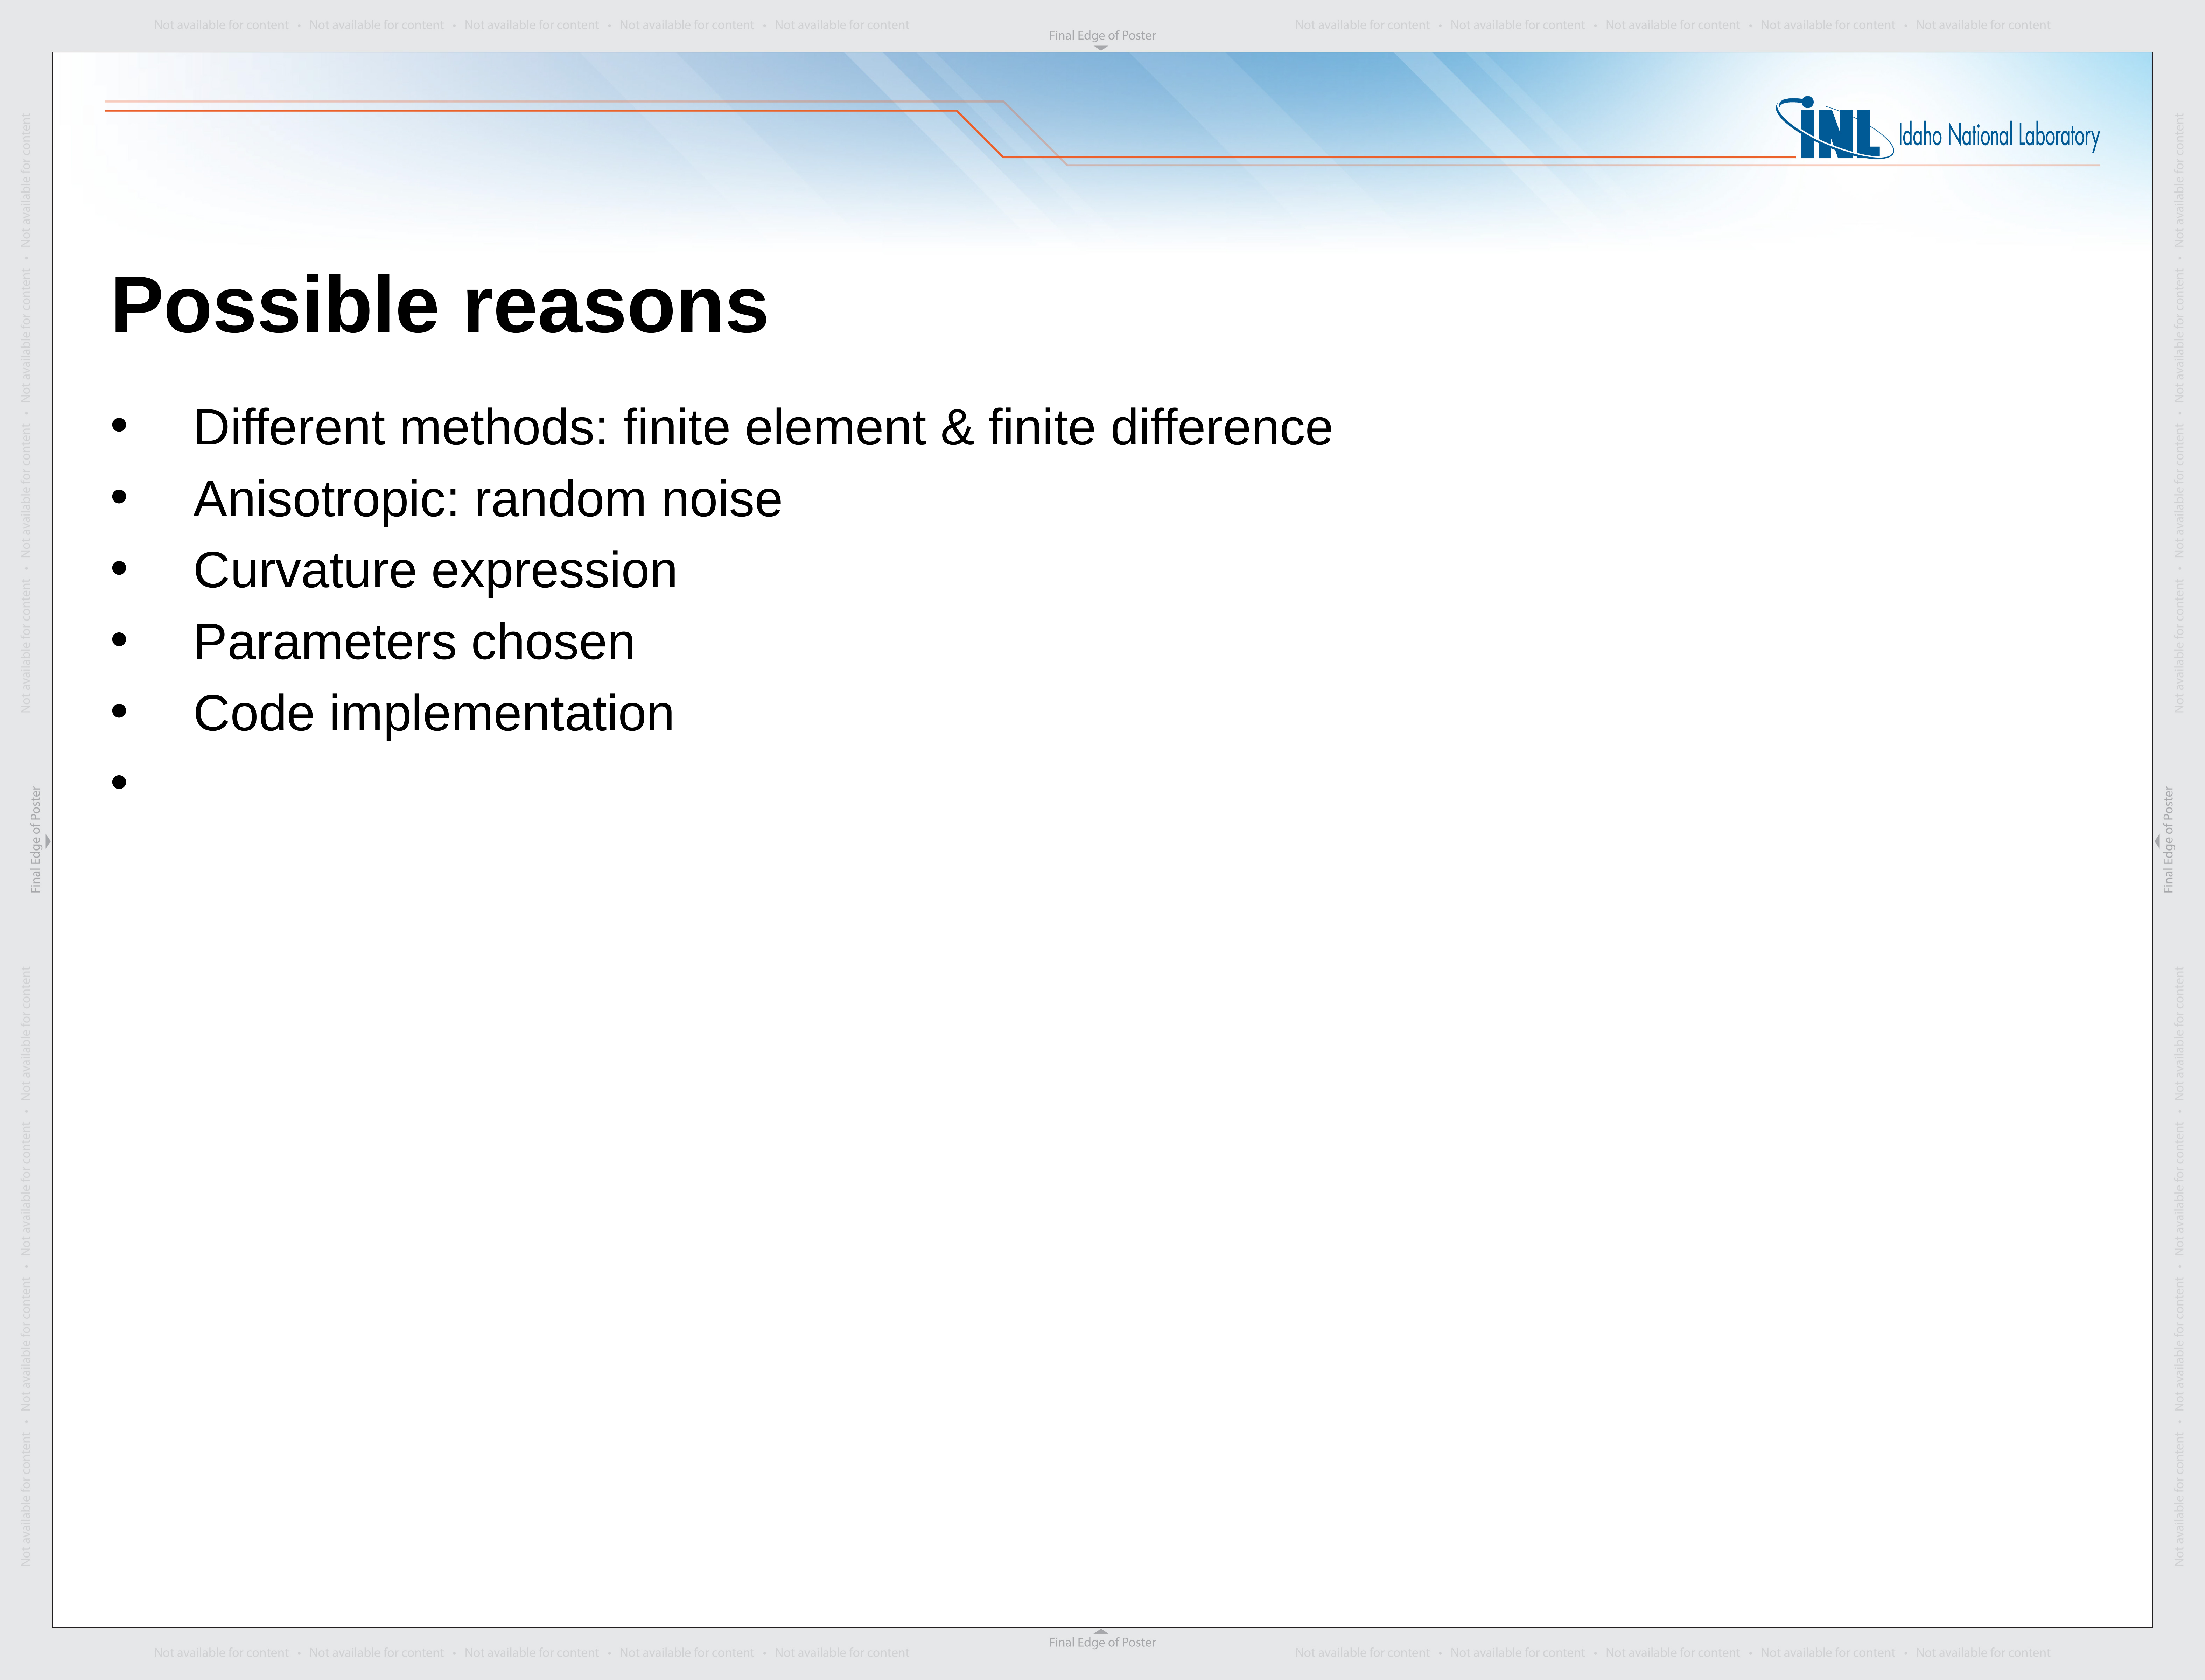

# Possible reasons
Different methods: finite element & finite difference
Anisotropic: random noise
Curvature expression
Parameters chosen
Code implementation